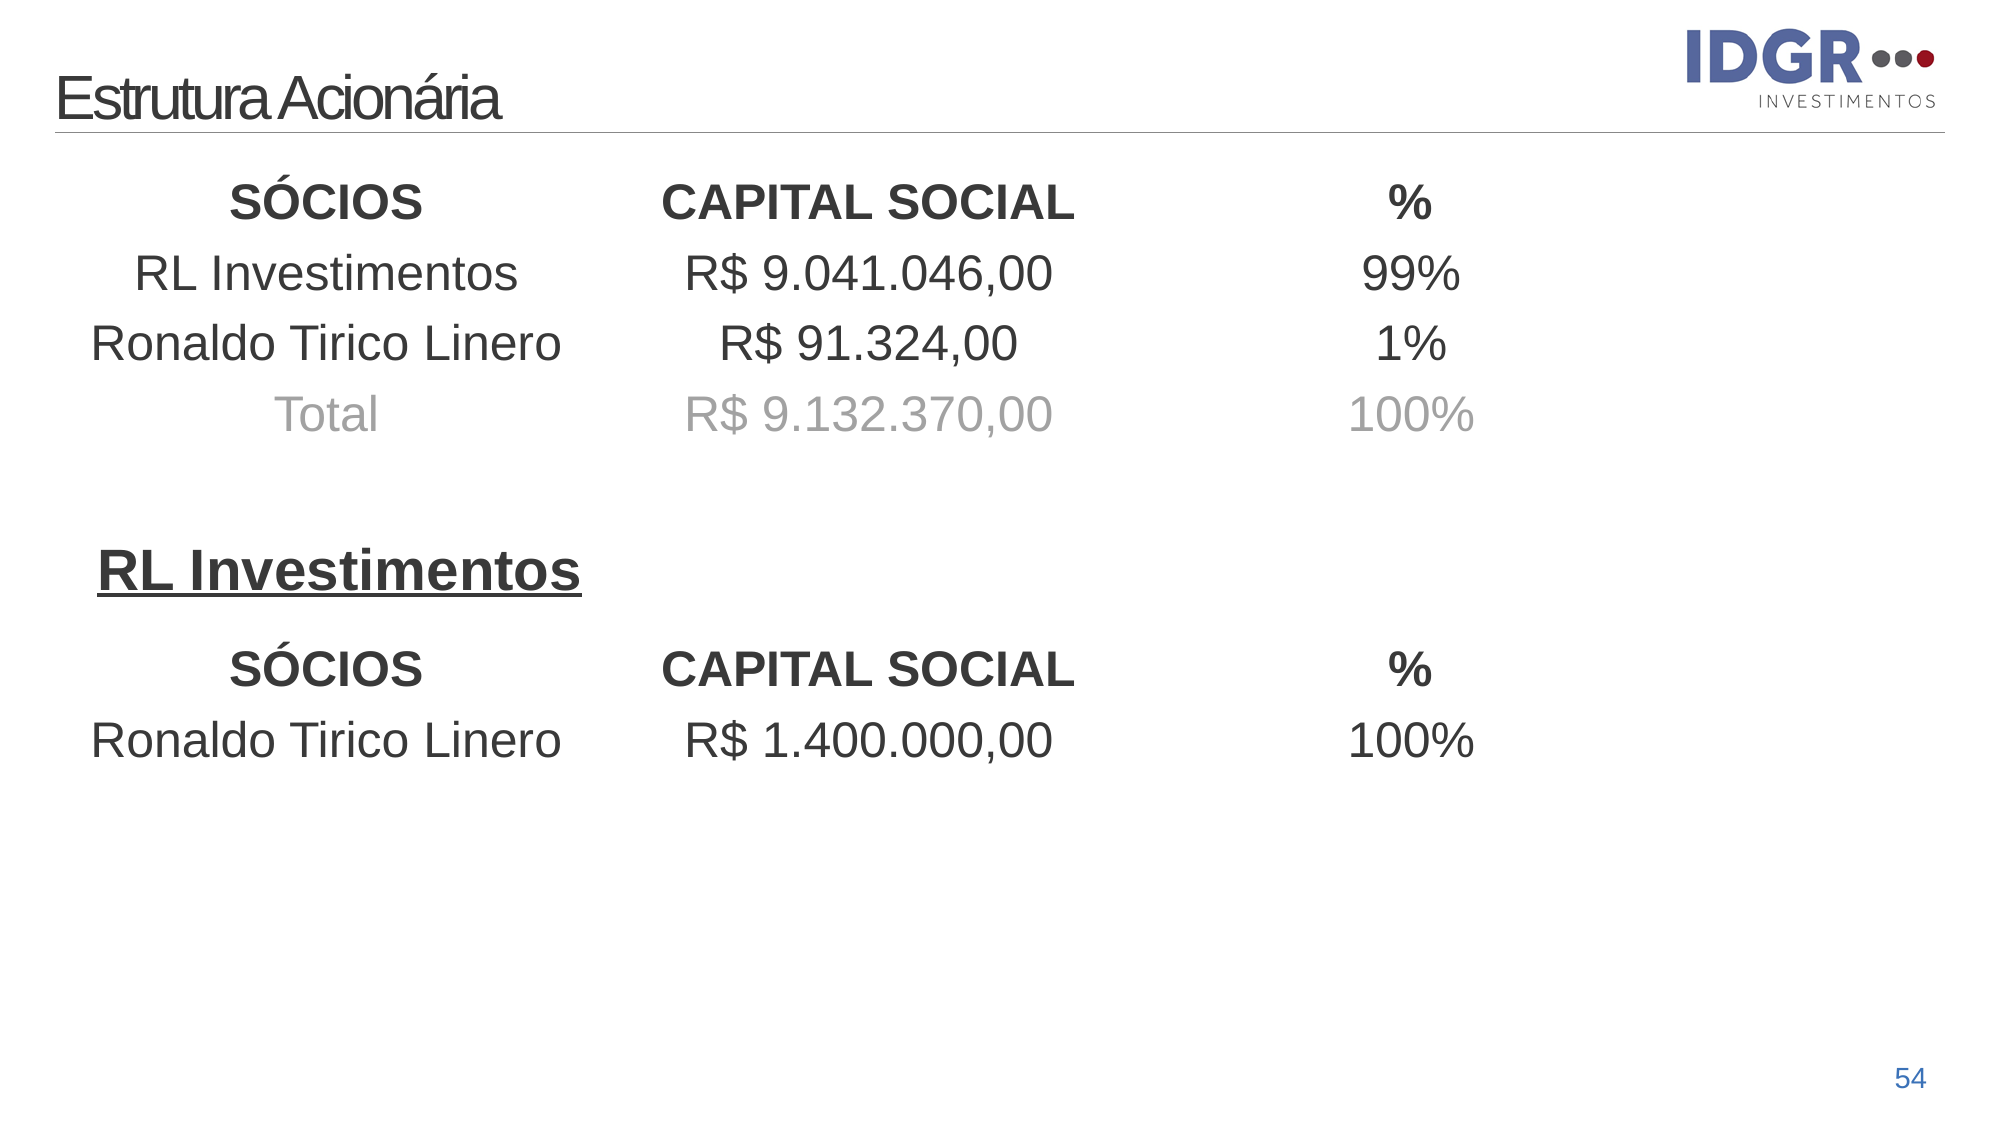

# Estrutura Acionária

| SÓCIOS | CAPITAL SOCIAL | % |
| --- | --- | --- |
| RL Investimentos | R$ 9.041.046,00 | 99% |
| Ronaldo Tirico Linero | R$ 91.324,00 | 1% |
| Total | R$ 9.132.370,00 | 100% |
RL Investimentos
| SÓCIOS | CAPITAL SOCIAL | % |
| --- | --- | --- |
| Ronaldo Tirico Linero | R$ 1.400.000,00 | 100% |
|  |  |  |
|  |  |  |